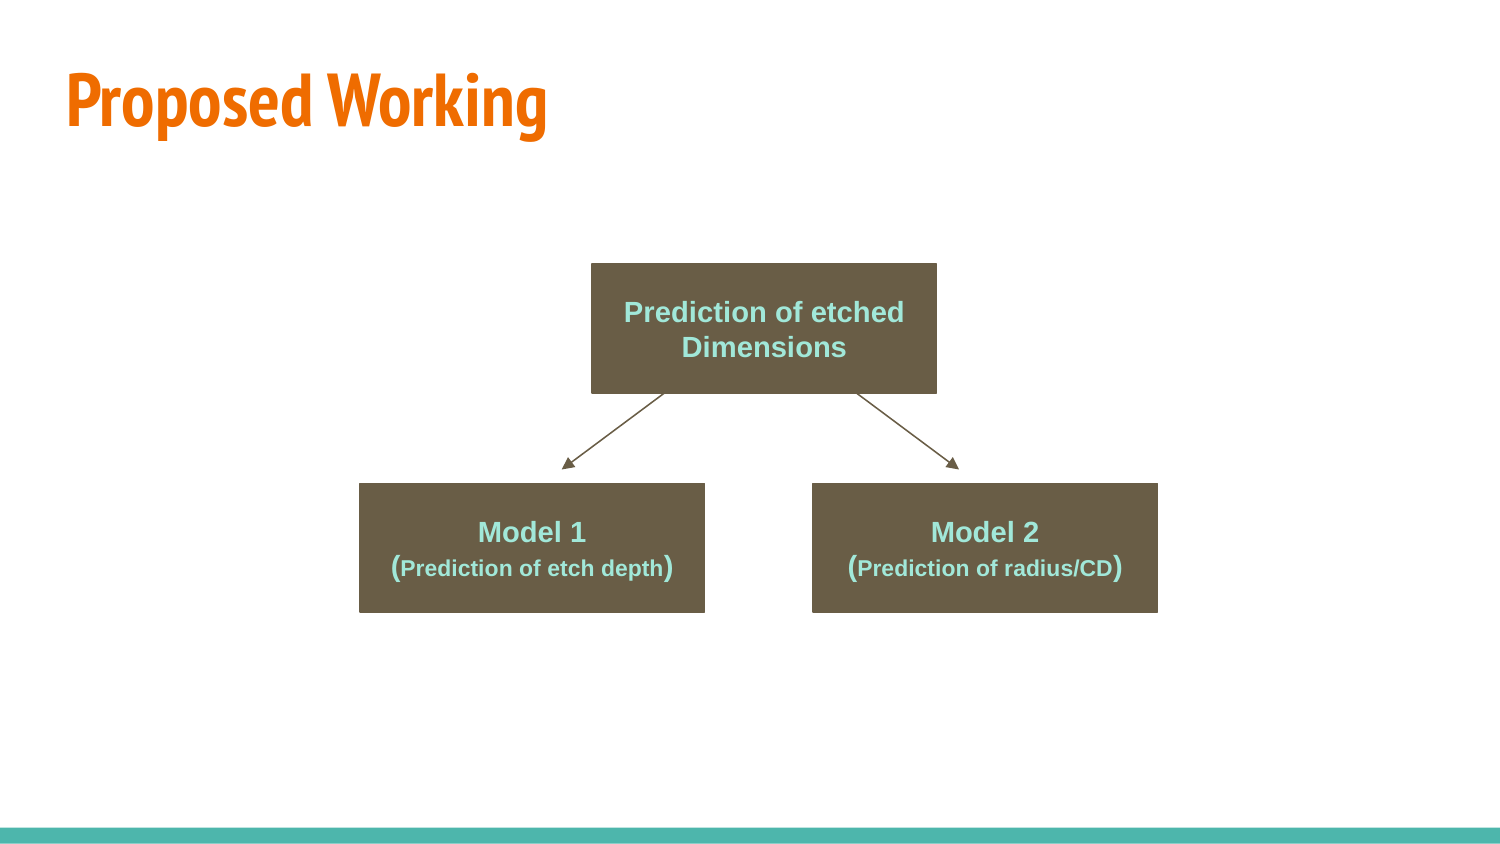

# Proposed Working
Prediction of etched Dimensions
Model 1
(Prediction of etch depth)
Model 2
(Prediction of radius/CD)